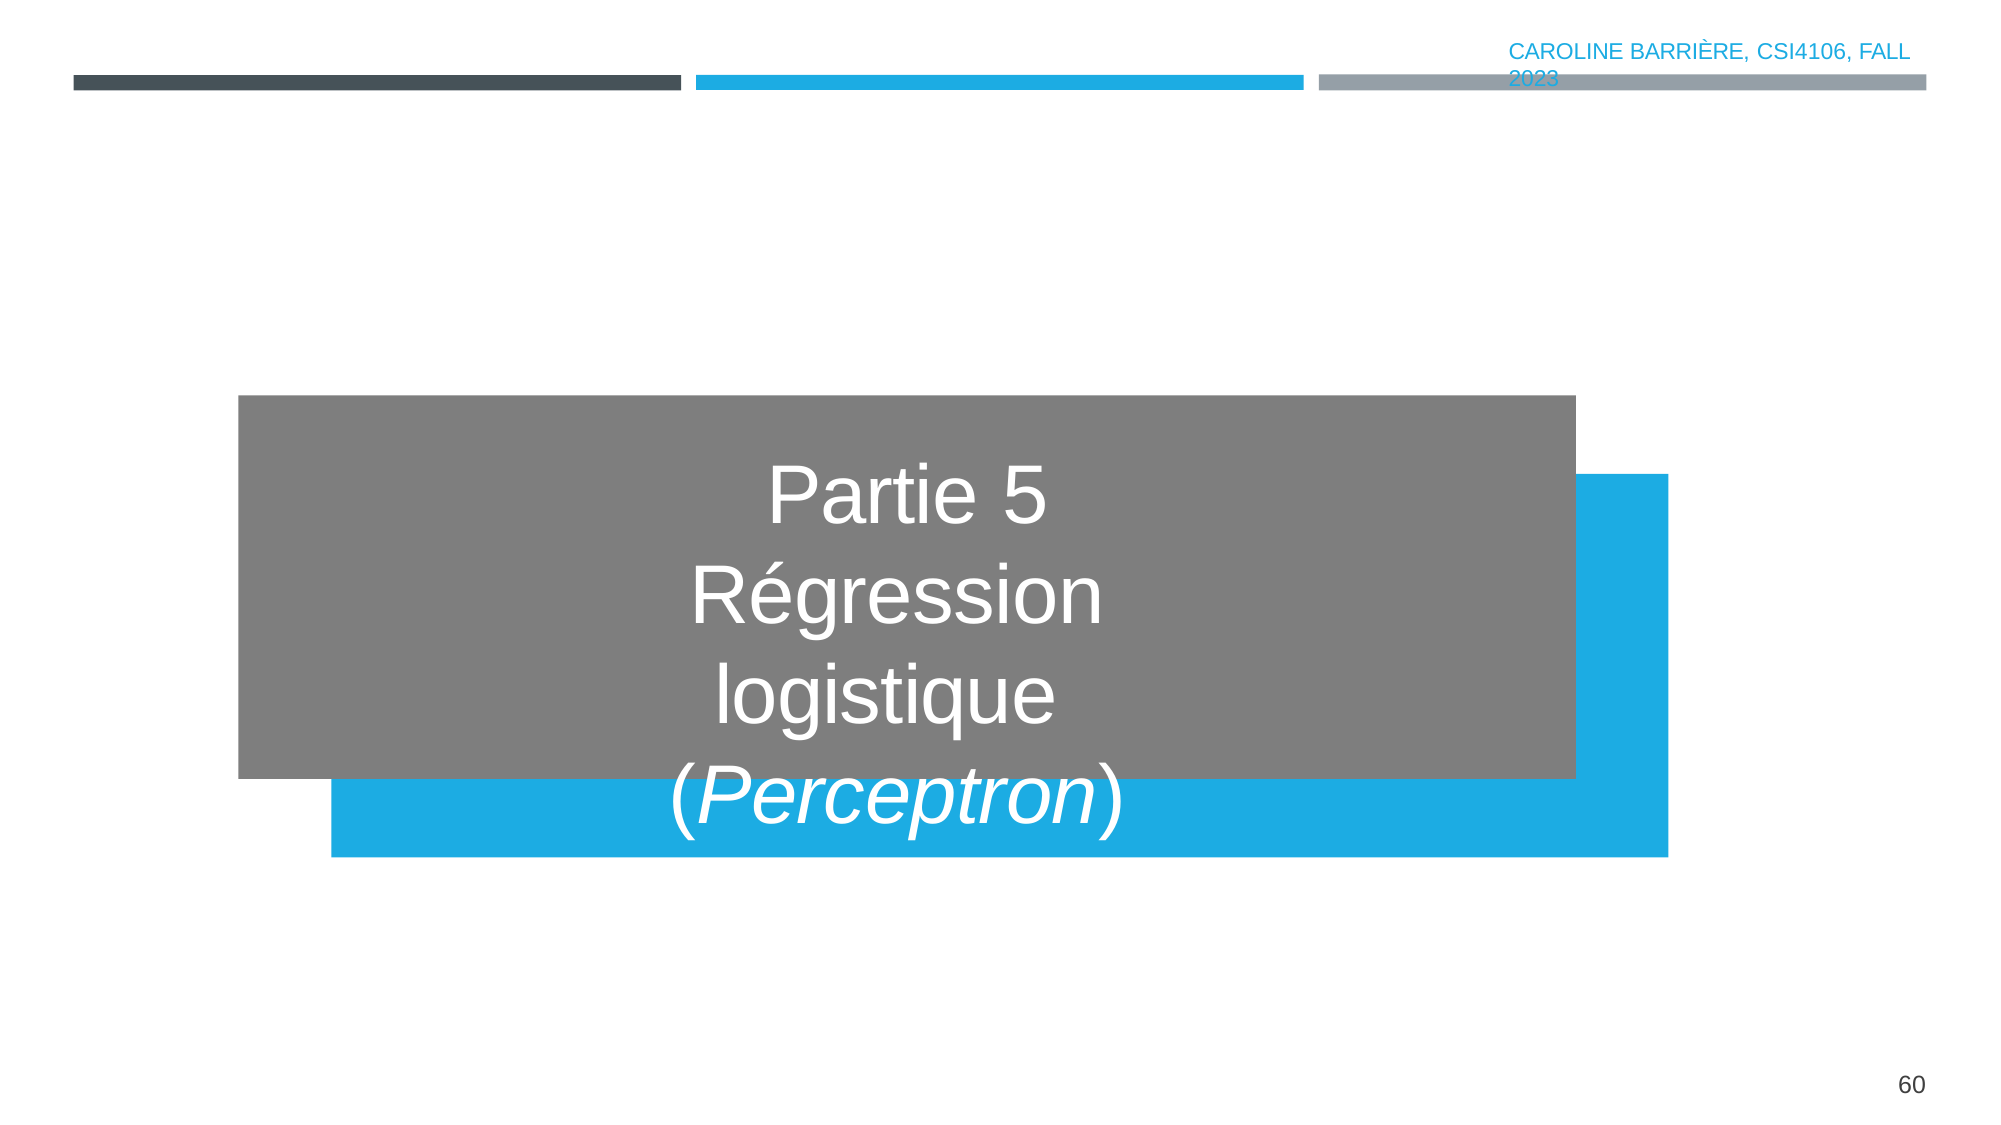

CAROLINE BARRIÈRE, CSI4106, FALL 2023

Partie 5
Régression logistique  (Perceptron)
60